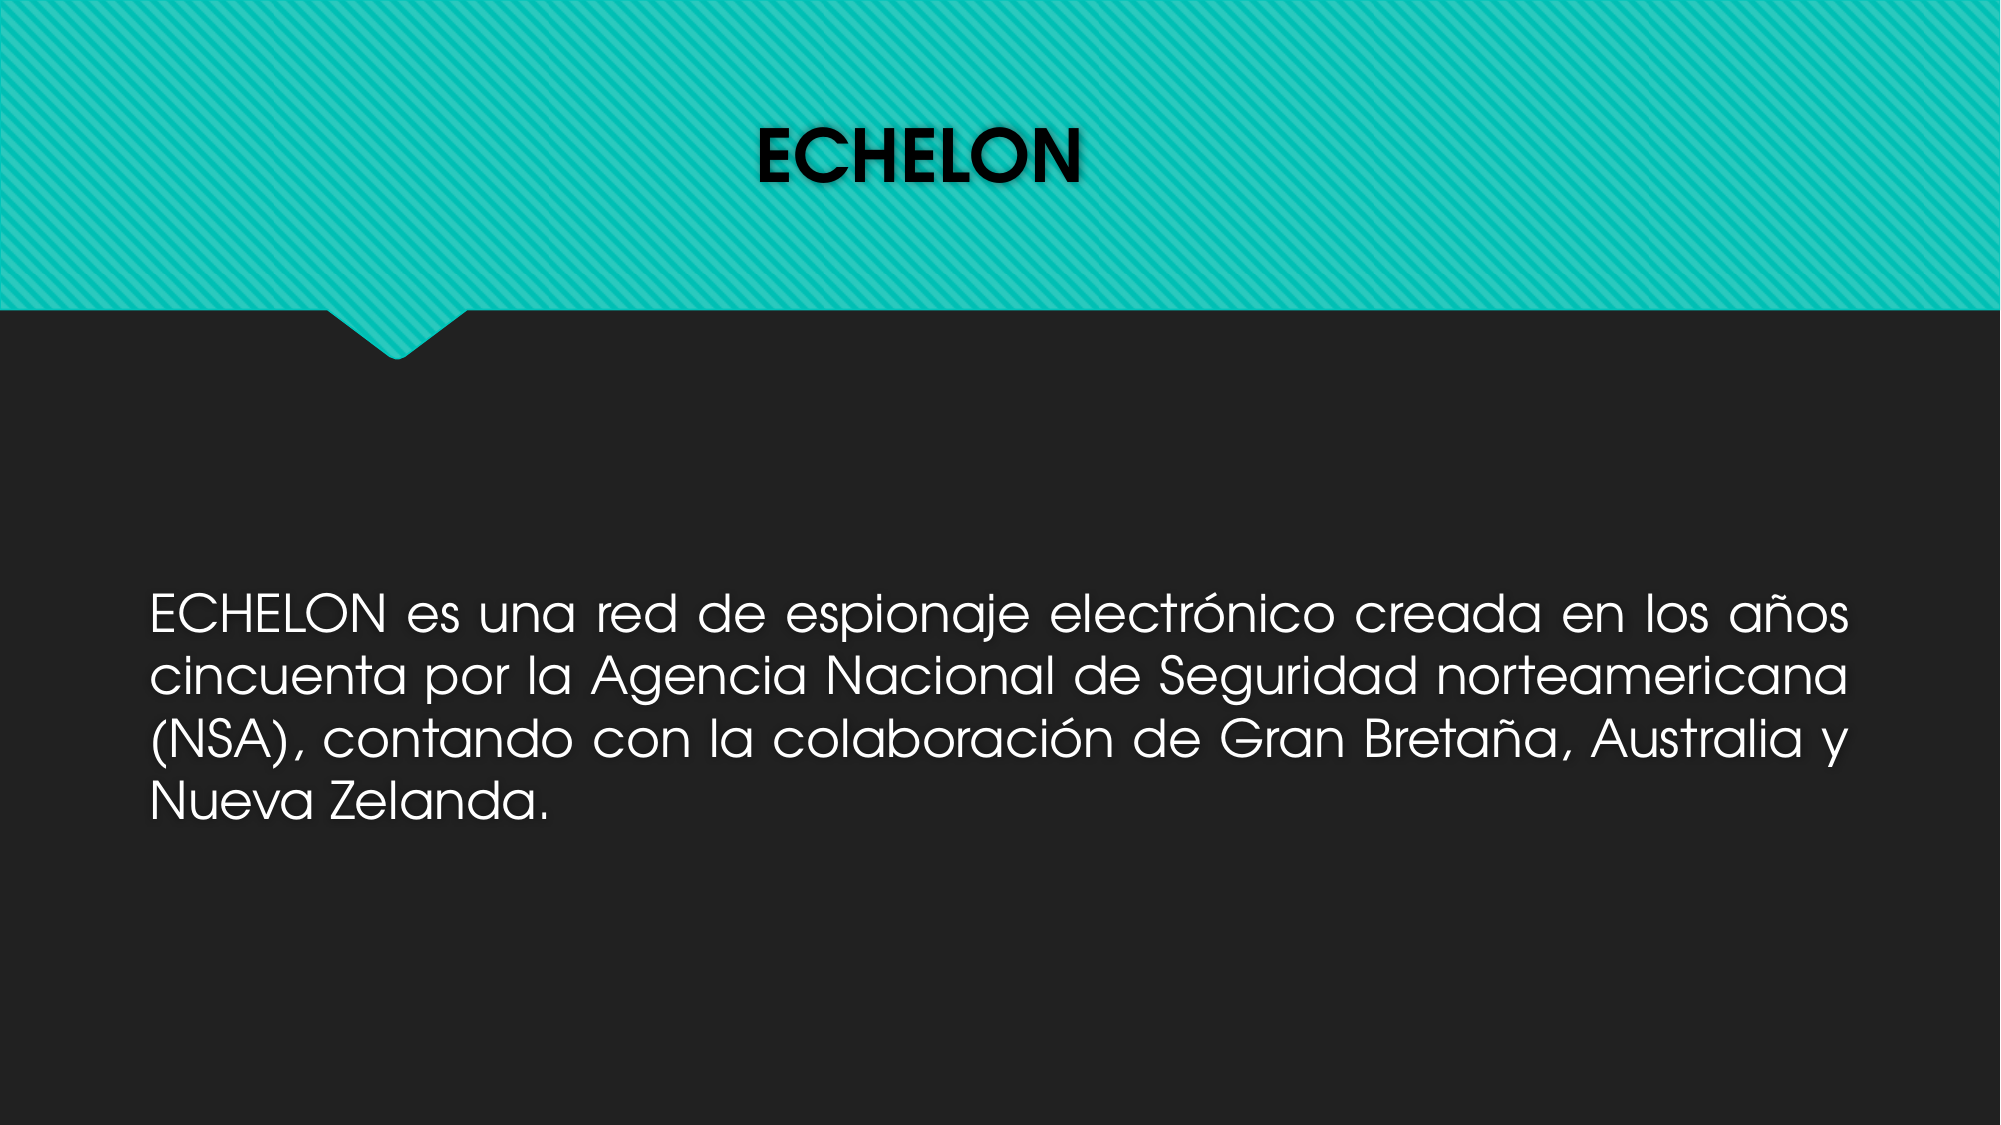

ECHELON

ECHELON es una red de espionaje electrónico creada en los años cincuenta por la Agencia Nacional de Seguridad norteamericana (NSA), contando con la colaboración de Gran Bretaña, Australia y Nueva Zelanda.